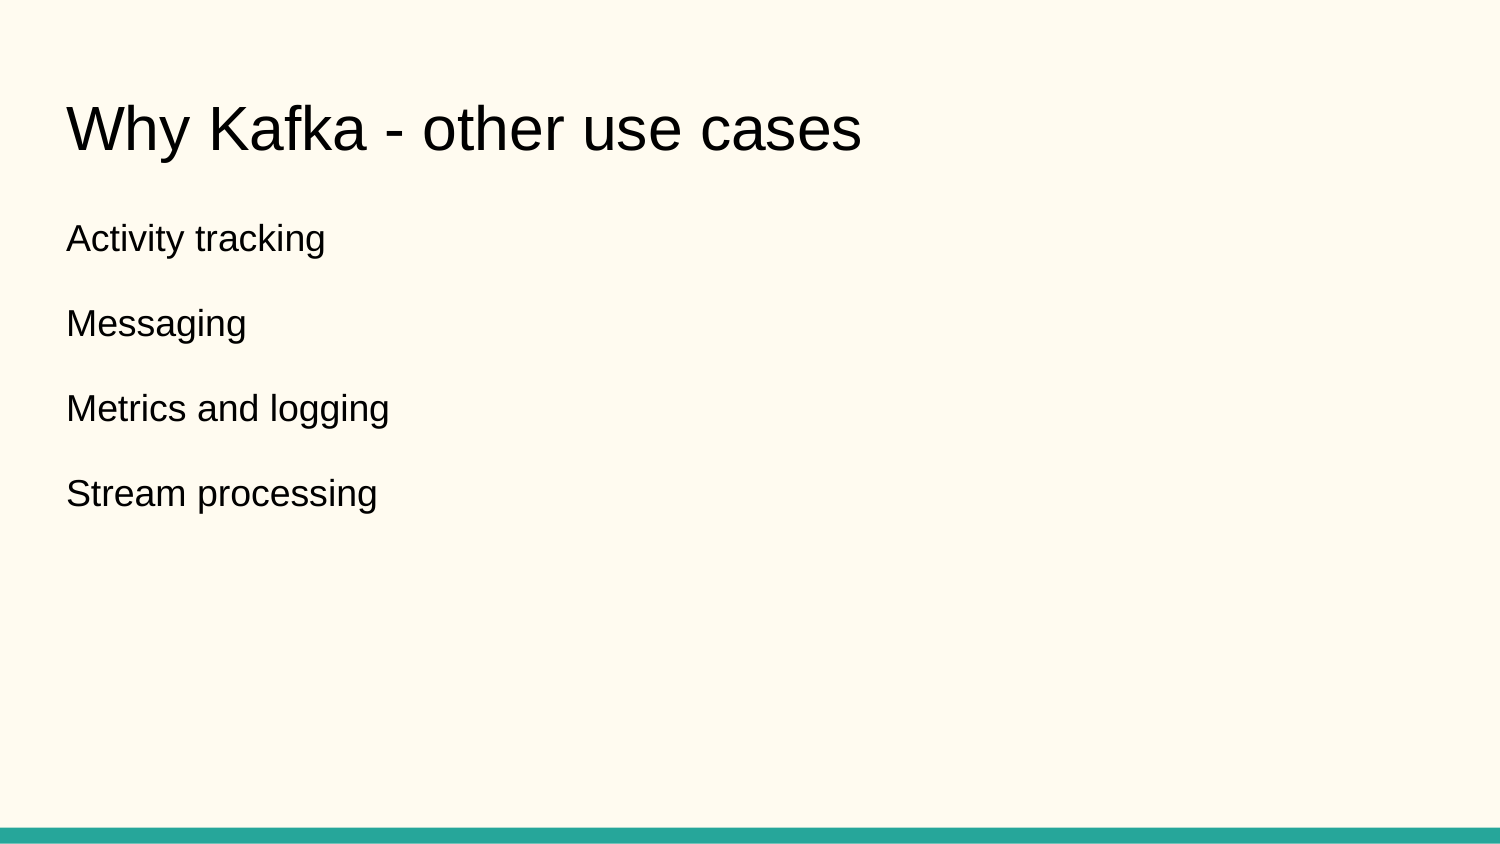

# Why Kafka - other use cases
Activity tracking
Messaging
Metrics and logging
Stream processing